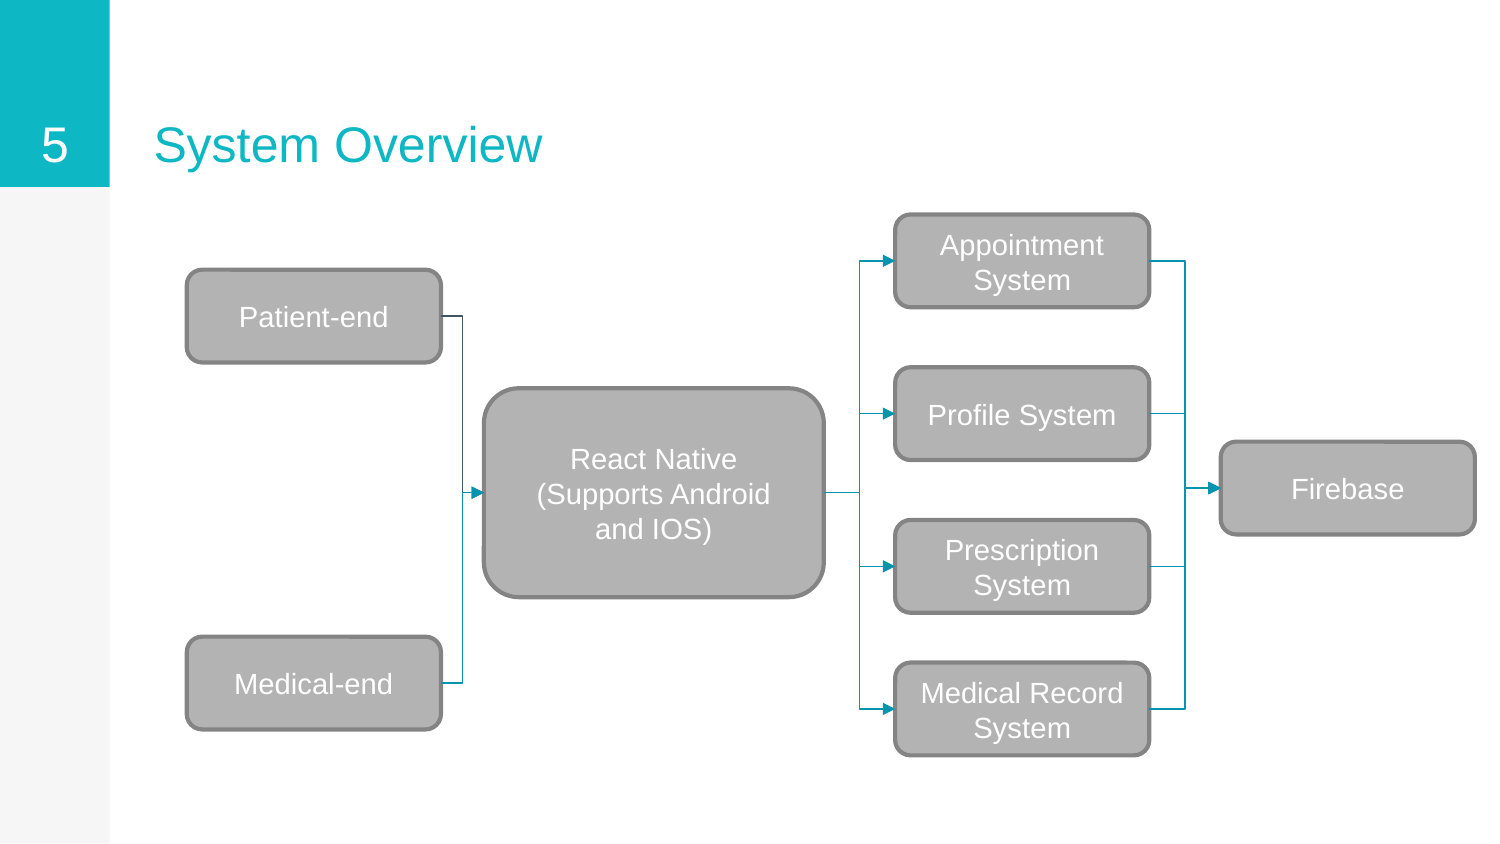

5
# System Overview
Appointment System
Patient-end
Profile System
React Native
(Supports Android and IOS)
Firebase
Prescription System
Medical-end
Medical Record System